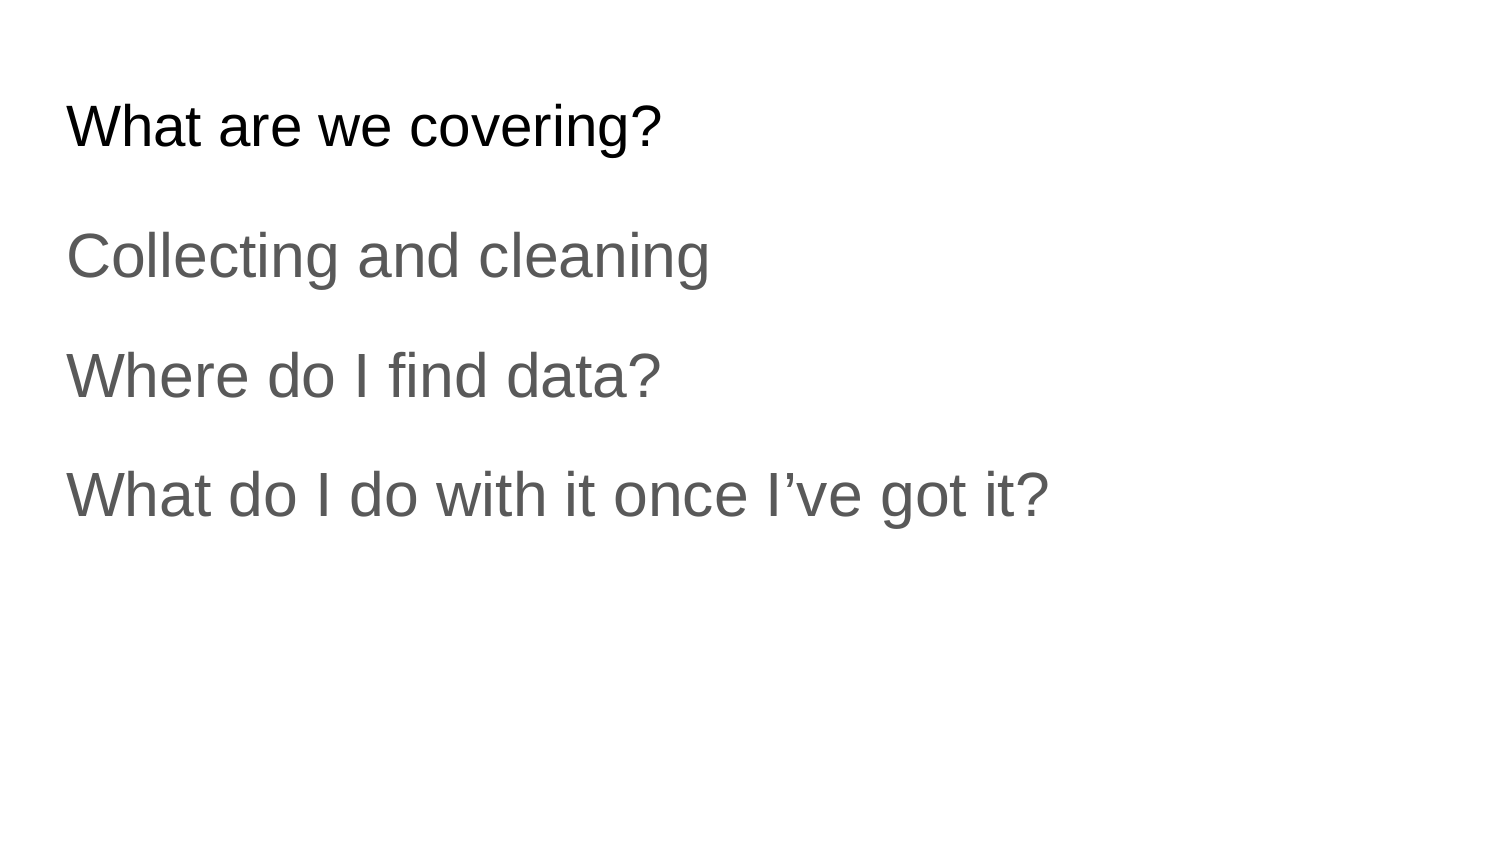

# What are we covering?
Collecting and cleaning
Where do I find data?
What do I do with it once I’ve got it?